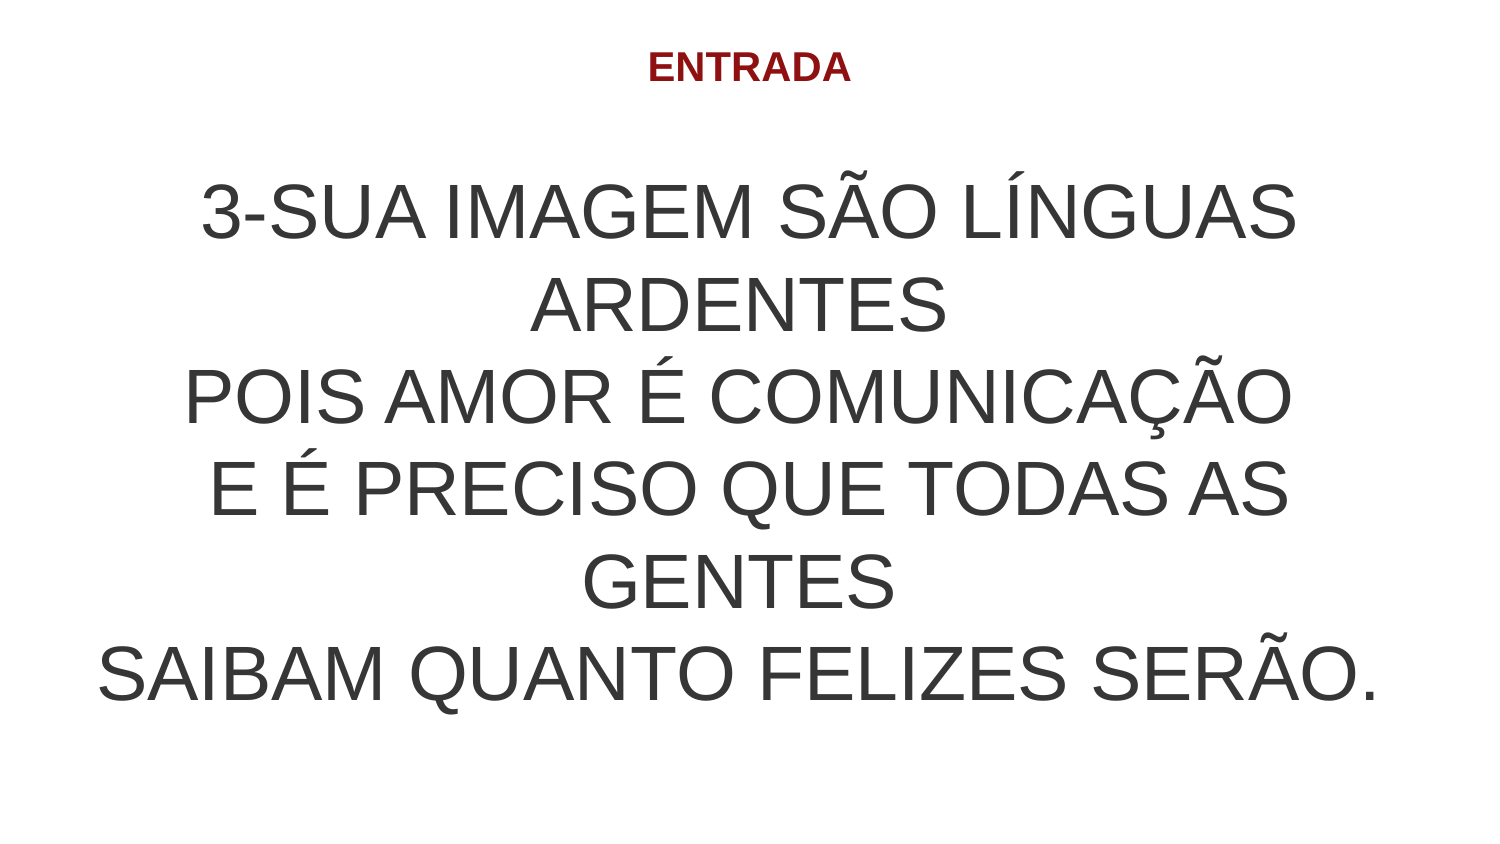

ENTRADA
3-SUA IMAGEM SÃO LÍNGUAS ARDENTES
POIS AMOR É COMUNICAÇÃO
E É PRECISO QUE TODAS AS GENTES
SAIBAM QUANTO FELIZES SERÃO.